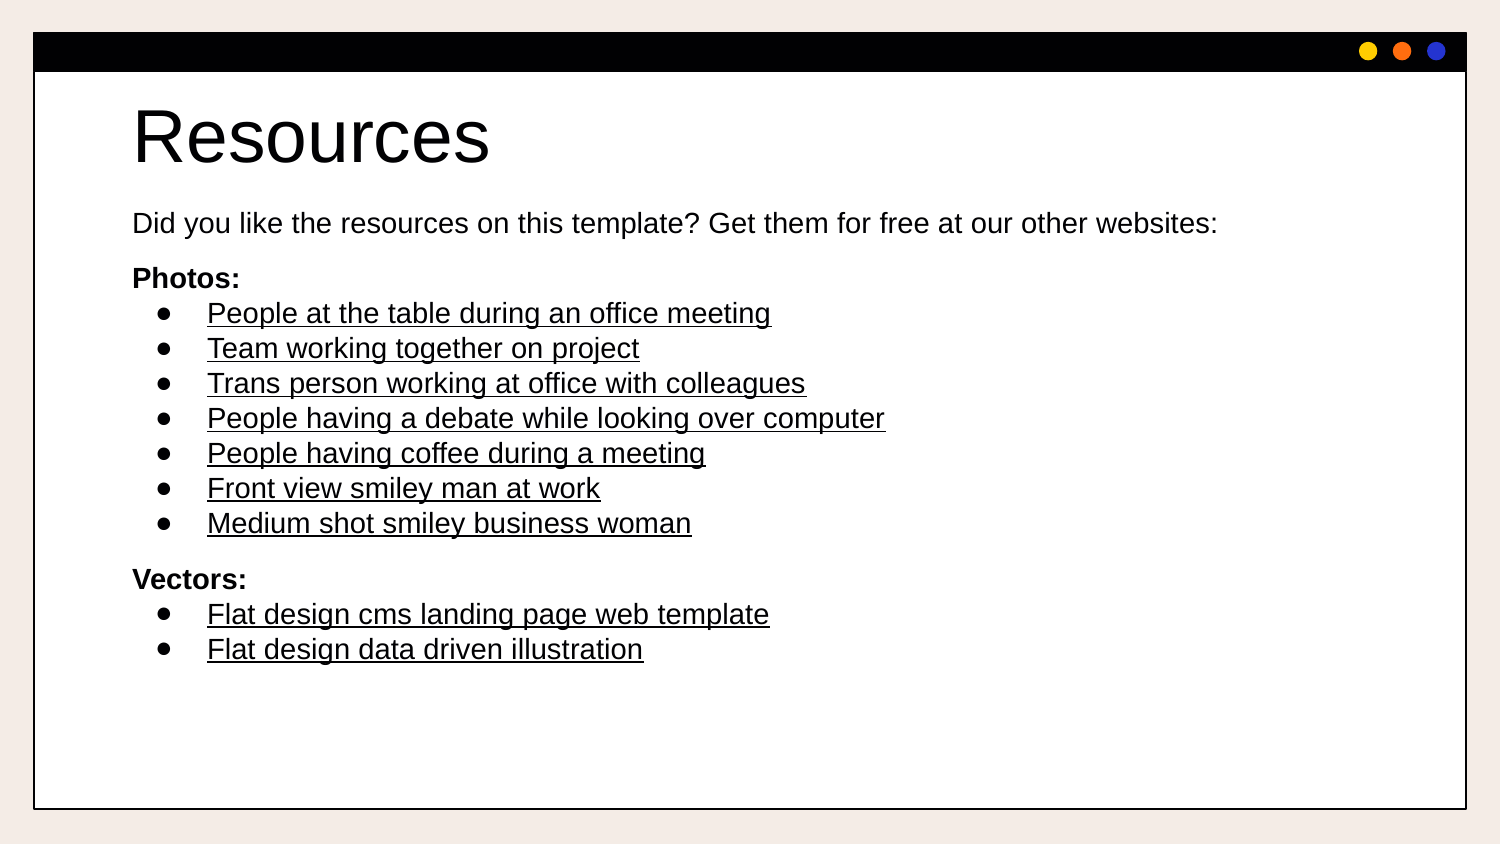

# Resources
Did you like the resources on this template? Get them for free at our other websites:
Photos:
People at the table during an office meeting
Team working together on project
Trans person working at office with colleagues
People having a debate while looking over computer
People having coffee during a meeting
Front view smiley man at work
Medium shot smiley business woman
Vectors:
Flat design cms landing page web template
Flat design data driven illustration